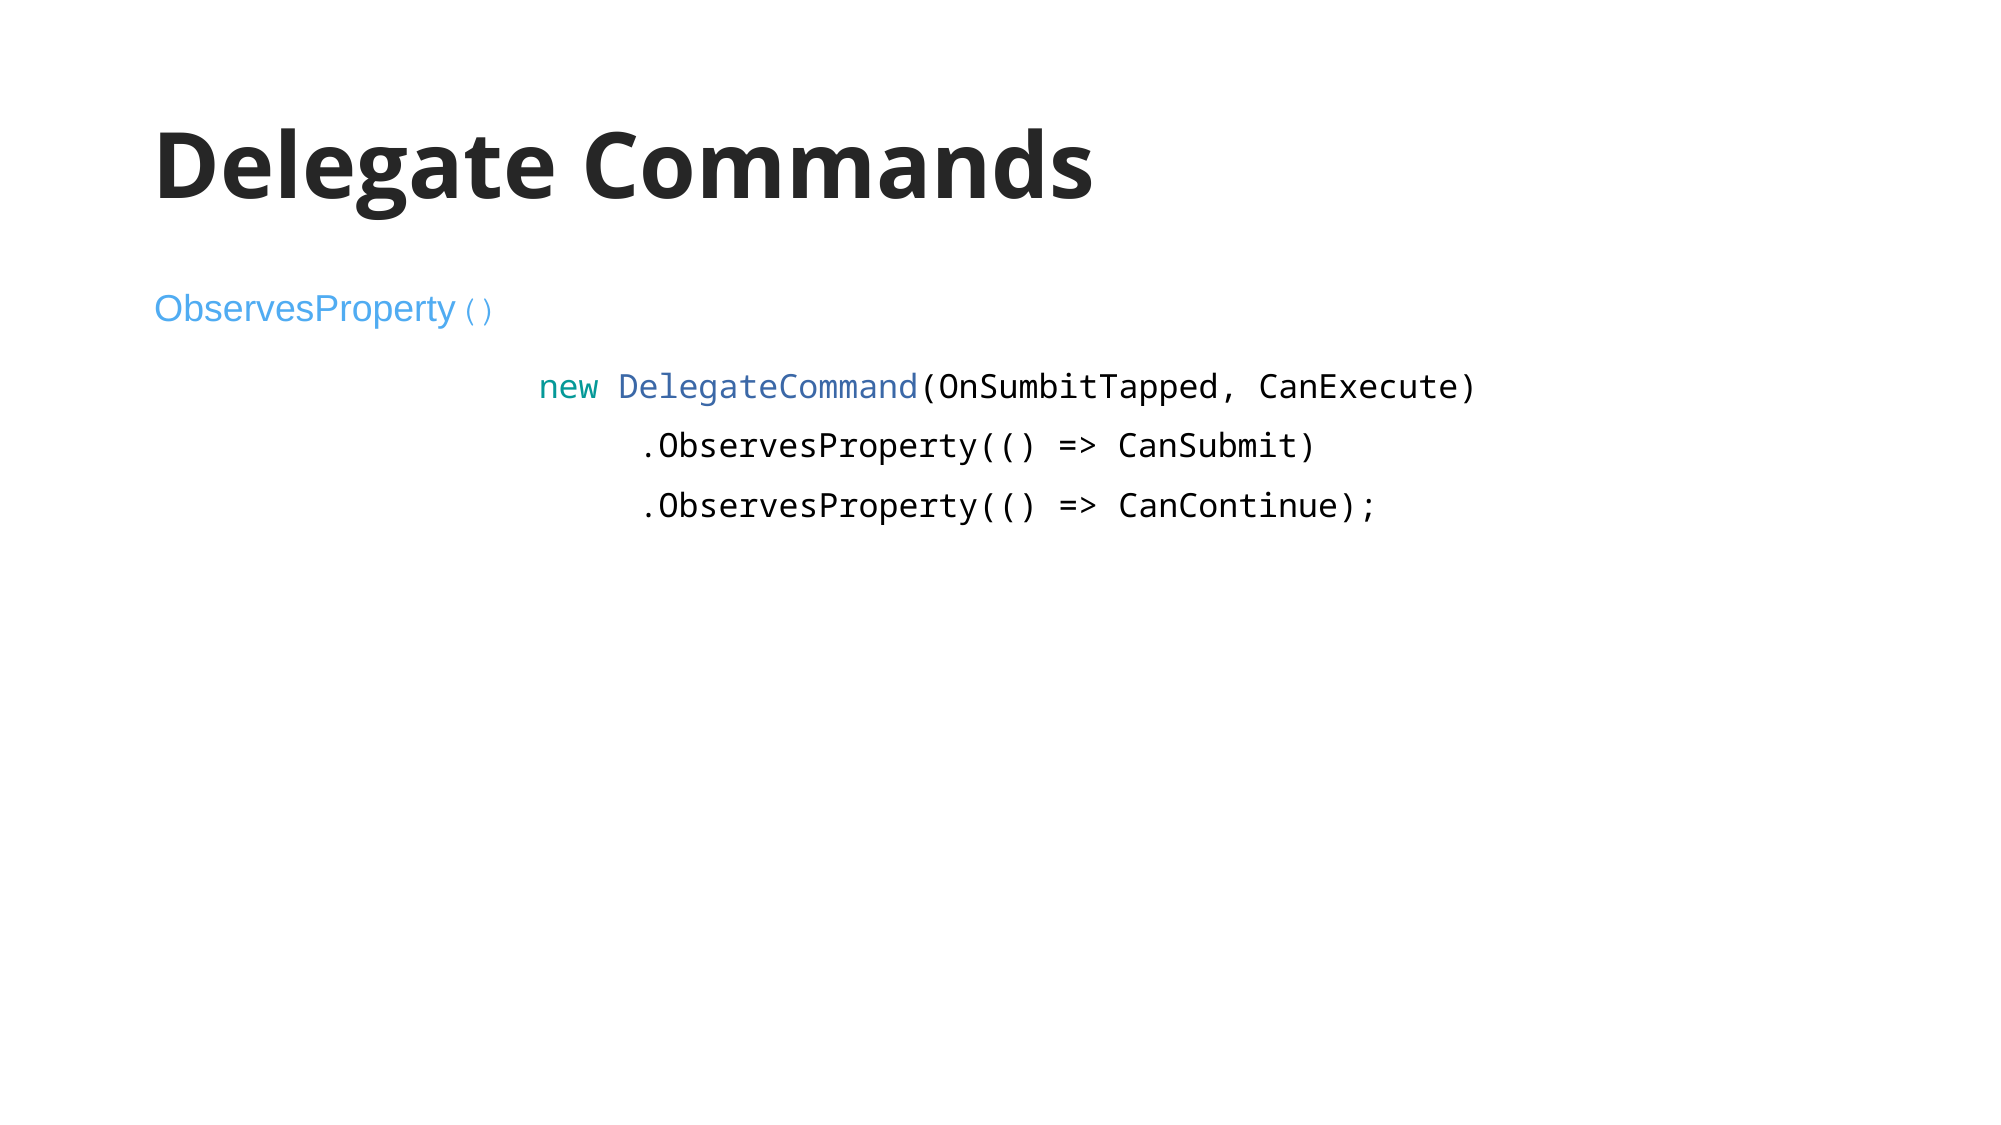

# Delegate Commands
ObservesProperty()
new DelegateCommand(OnSumbitTapped, CanExecute)
     .ObservesProperty(() => CanSubmit)
     .ObservesProperty(() => CanContinue);